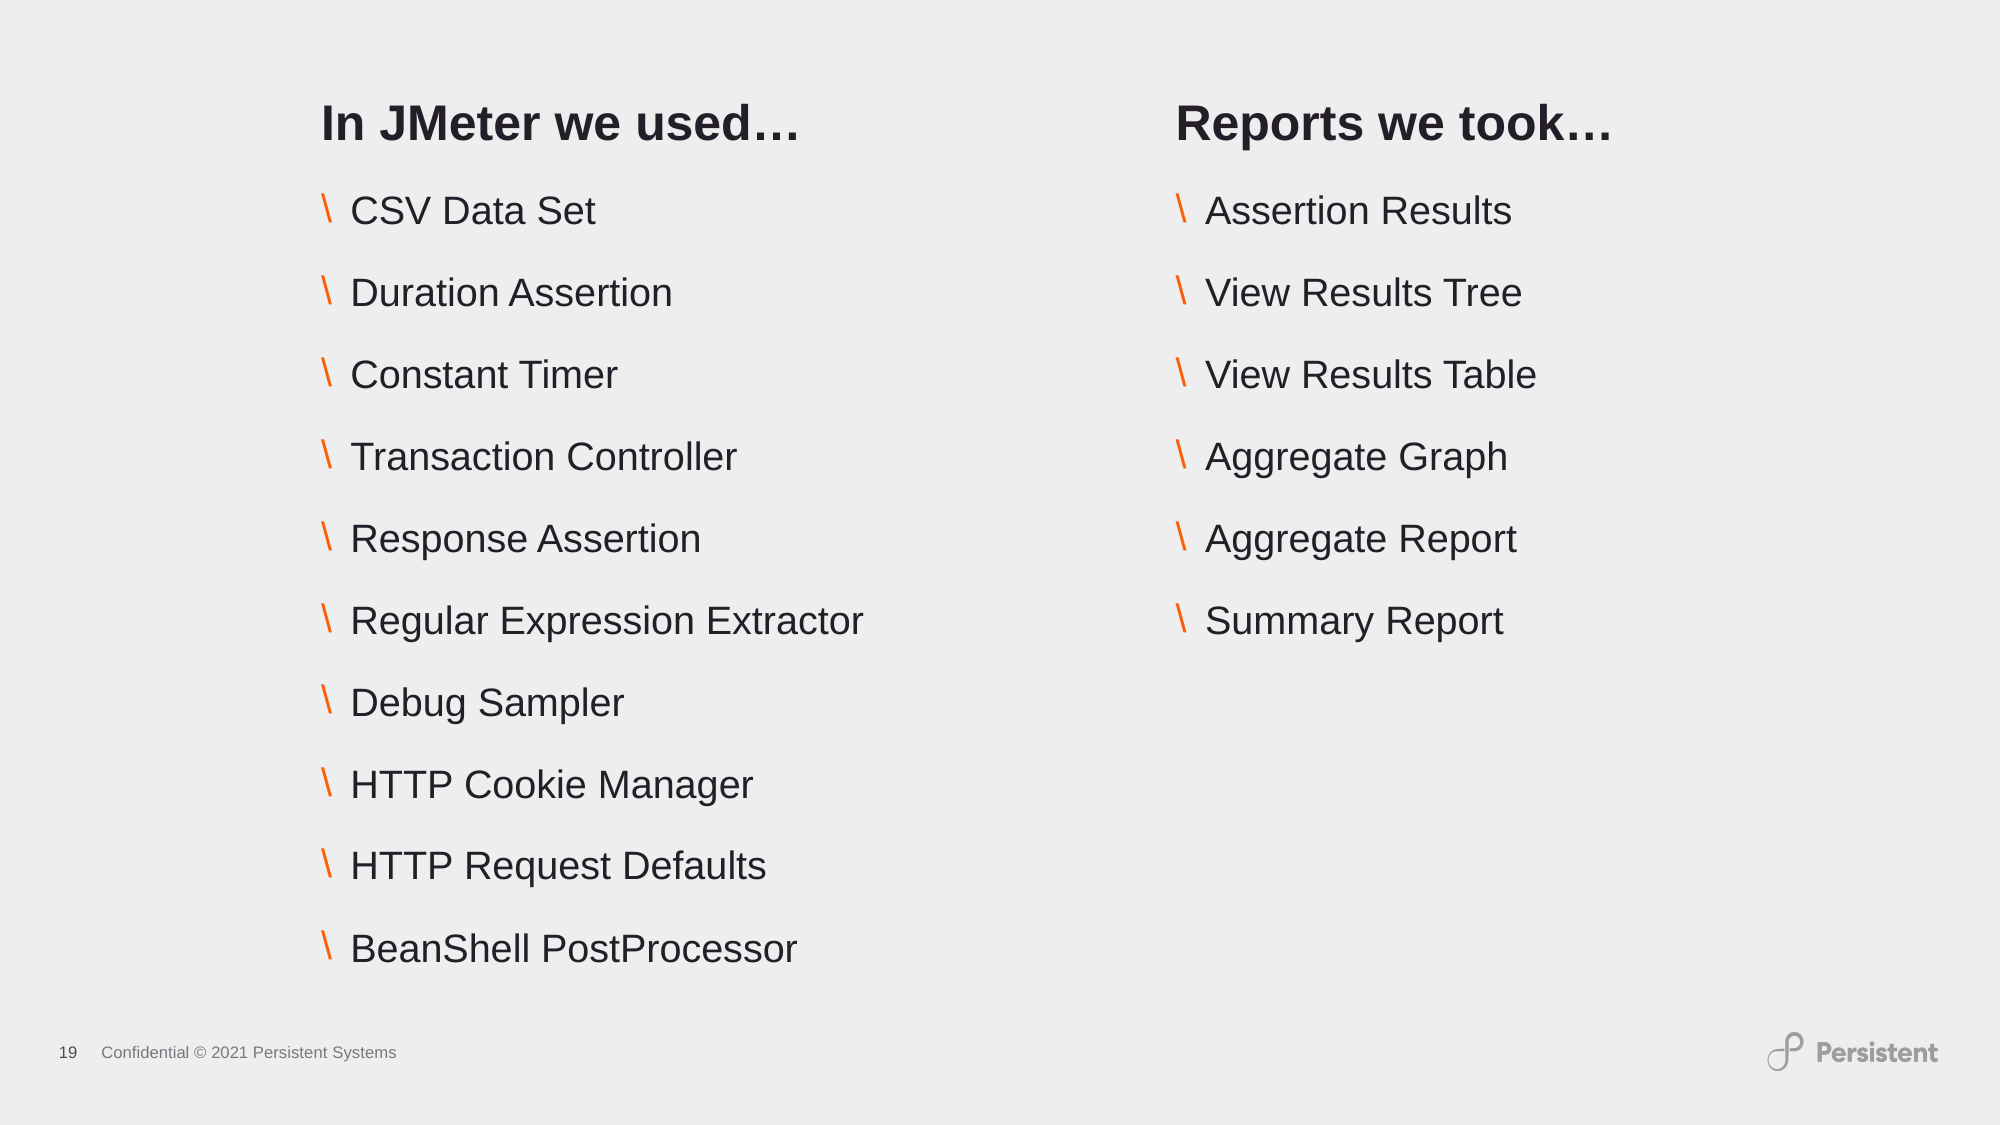

In JMeter we used…
CSV Data Set
Duration Assertion
Constant Timer
Transaction Controller
Response Assertion
Regular Expression Extractor
Debug Sampler
HTTP Cookie Manager
HTTP Request Defaults
BeanShell PostProcessor

Reports we took…
Assertion Results
View Results Tree
View Results Table
Aggregate Graph
Aggregate Report
Summary Report

19